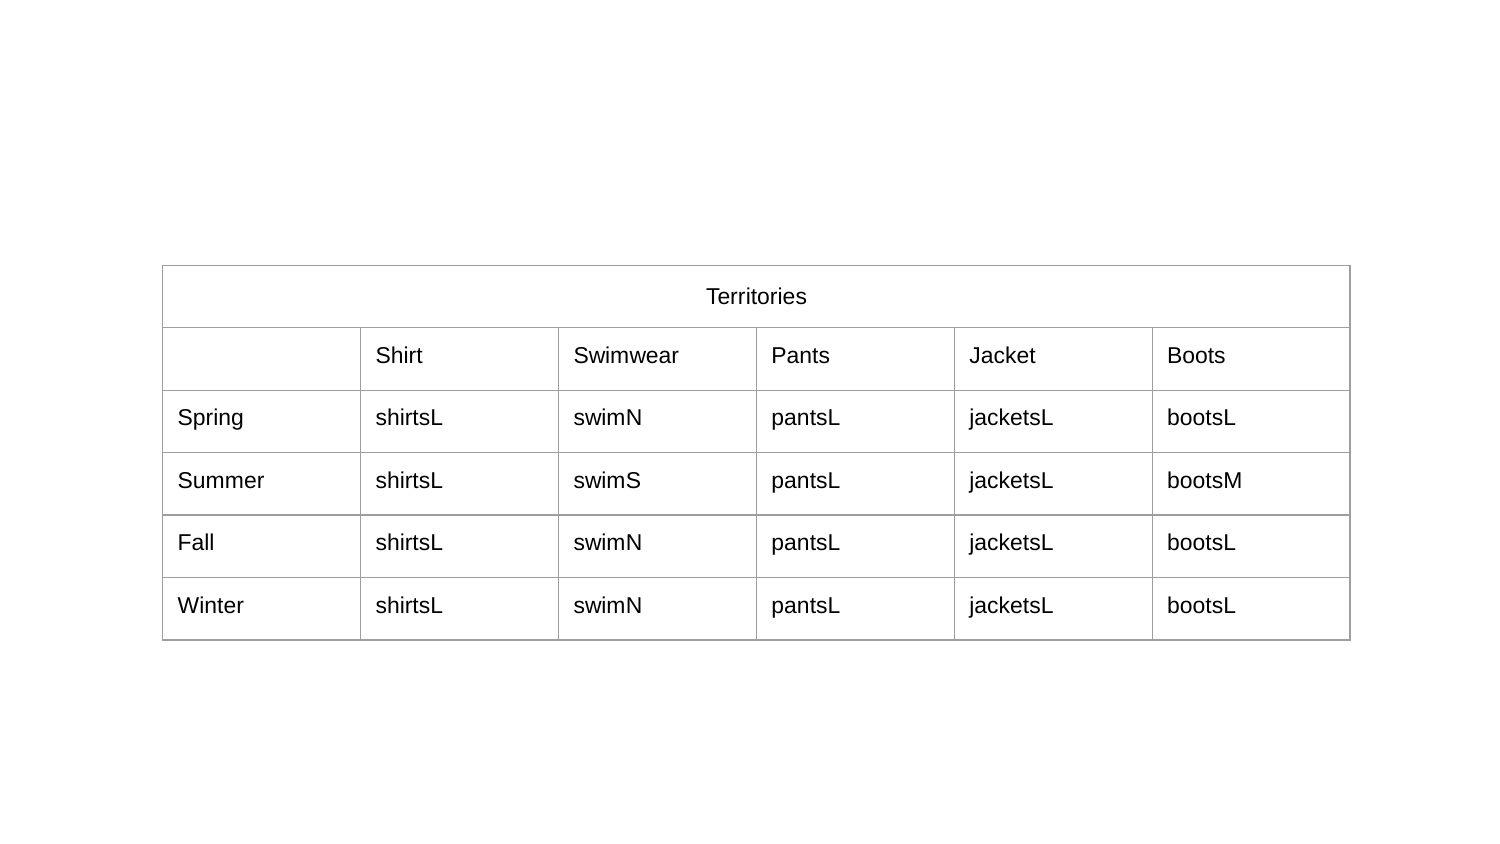

| Territories |  |  |  |  |  |
| --- | --- | --- | --- | --- | --- |
|  | Shirt | Swimwear | Pants | Jacket | Boots |
| Spring | shirtsL | swimN | pantsL | jacketsL | bootsL |
| Summer | shirtsL | swimS | pantsL | jacketsL | bootsM |
| Fall | shirtsL | swimN | pantsL | jacketsL | bootsL |
| Winter | shirtsL | swimN | pantsL | jacketsL | bootsL |